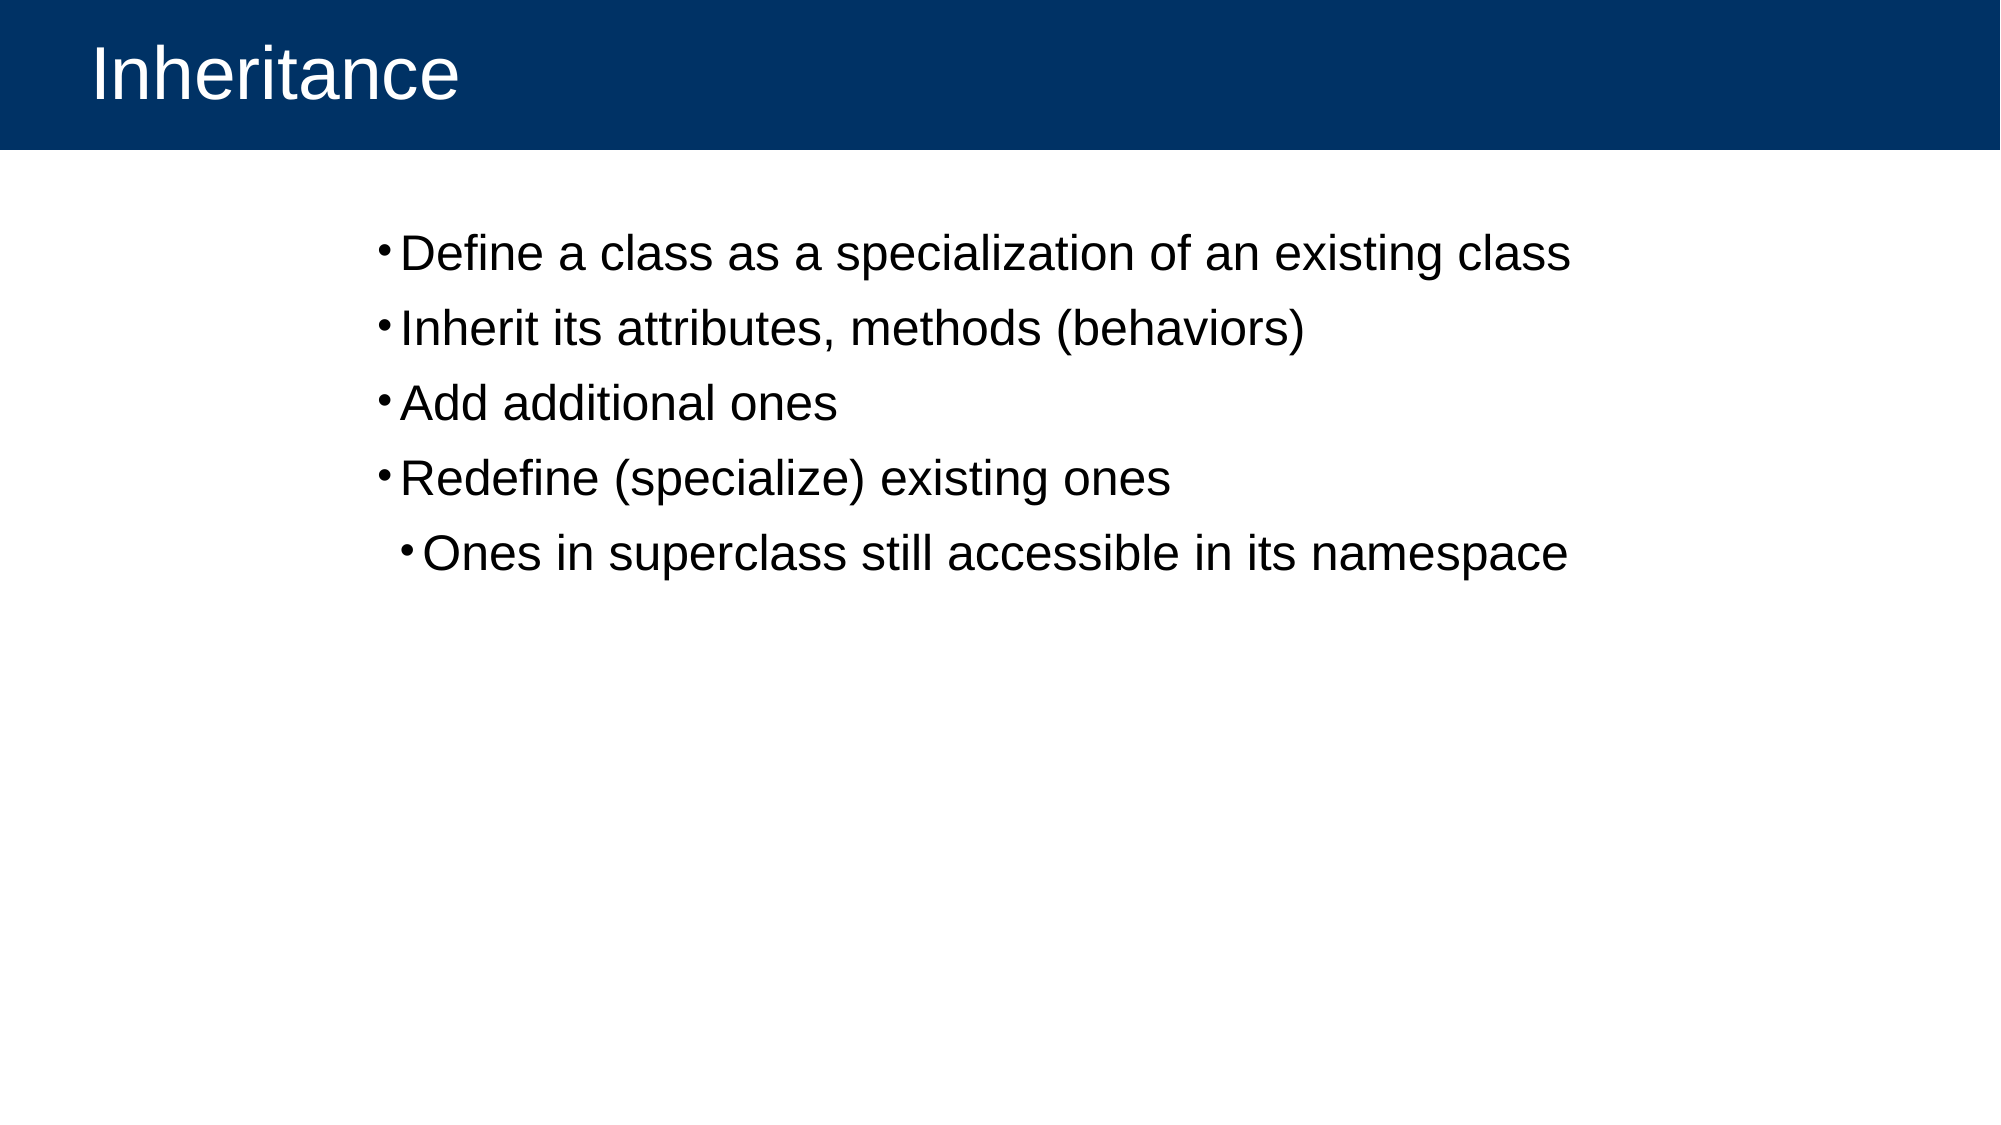

# Inheritance
Define a class as a specialization of an existing class
Inherit its attributes, methods (behaviors)
Add additional ones
Redefine (specialize) existing ones
Ones in superclass still accessible in its namespace